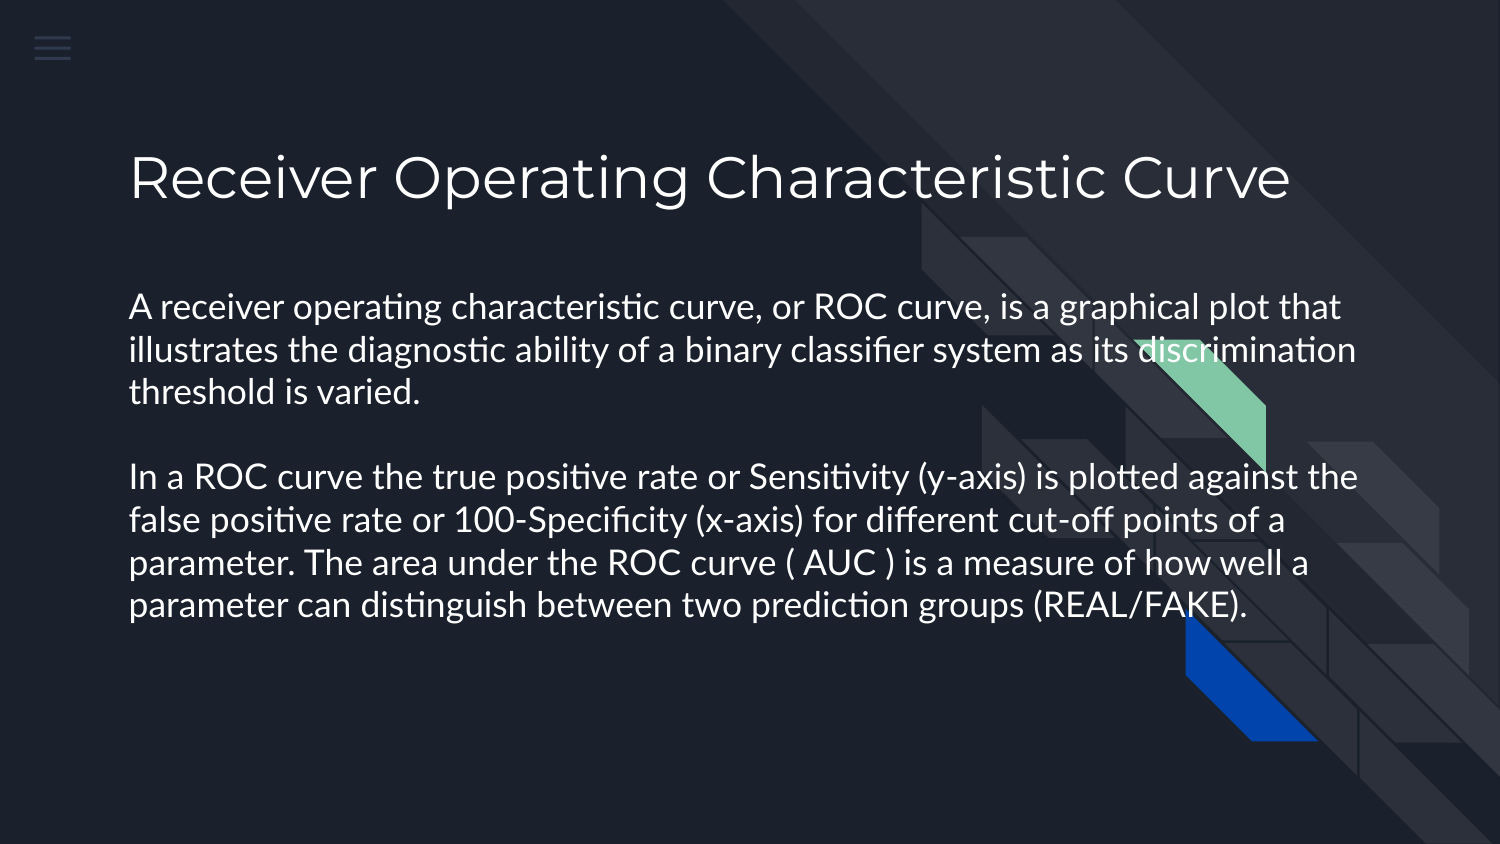

# Receiver Operating Characteristic Curve
A receiver operating characteristic curve, or ROC curve, is a graphical plot that illustrates the diagnostic ability of a binary classifier system as its discrimination threshold is varied.

In a ROC curve the true positive rate or Sensitivity (y-axis) is plotted against the false positive rate or 100-Specificity (x-axis) for different cut-off points of a parameter. The area under the ROC curve ( AUC ) is a measure of how well a parameter can distinguish between two prediction groups (REAL/FAKE).